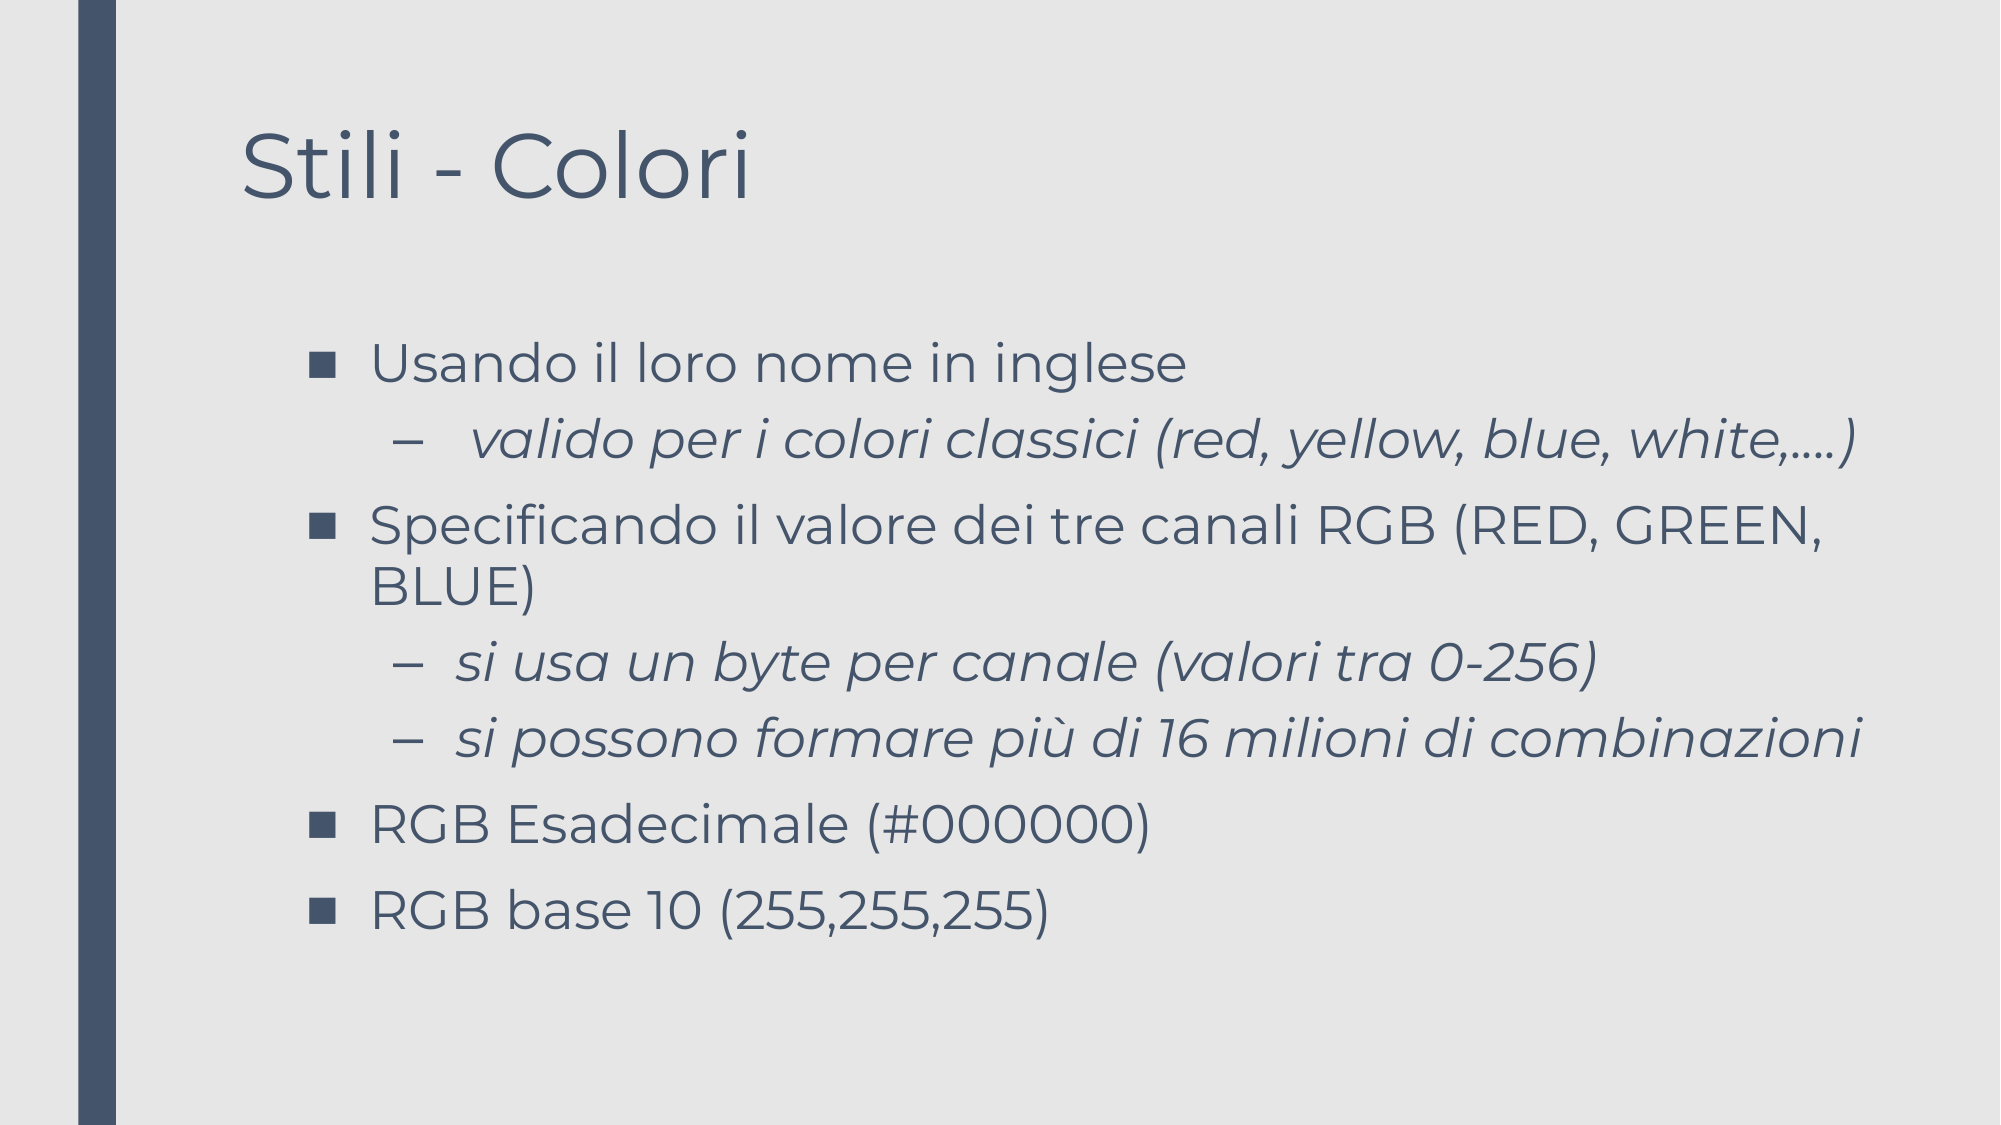

# Stili - Colori
Usando il loro nome in inglese
 valido per i colori classici (red, yellow, blue, white,....)
Specificando il valore dei tre canali RGB (RED, GREEN, BLUE)
si usa un byte per canale (valori tra 0-256)
si possono formare più di 16 milioni di combinazioni
RGB Esadecimale (#000000)
RGB base 10 (255,255,255)